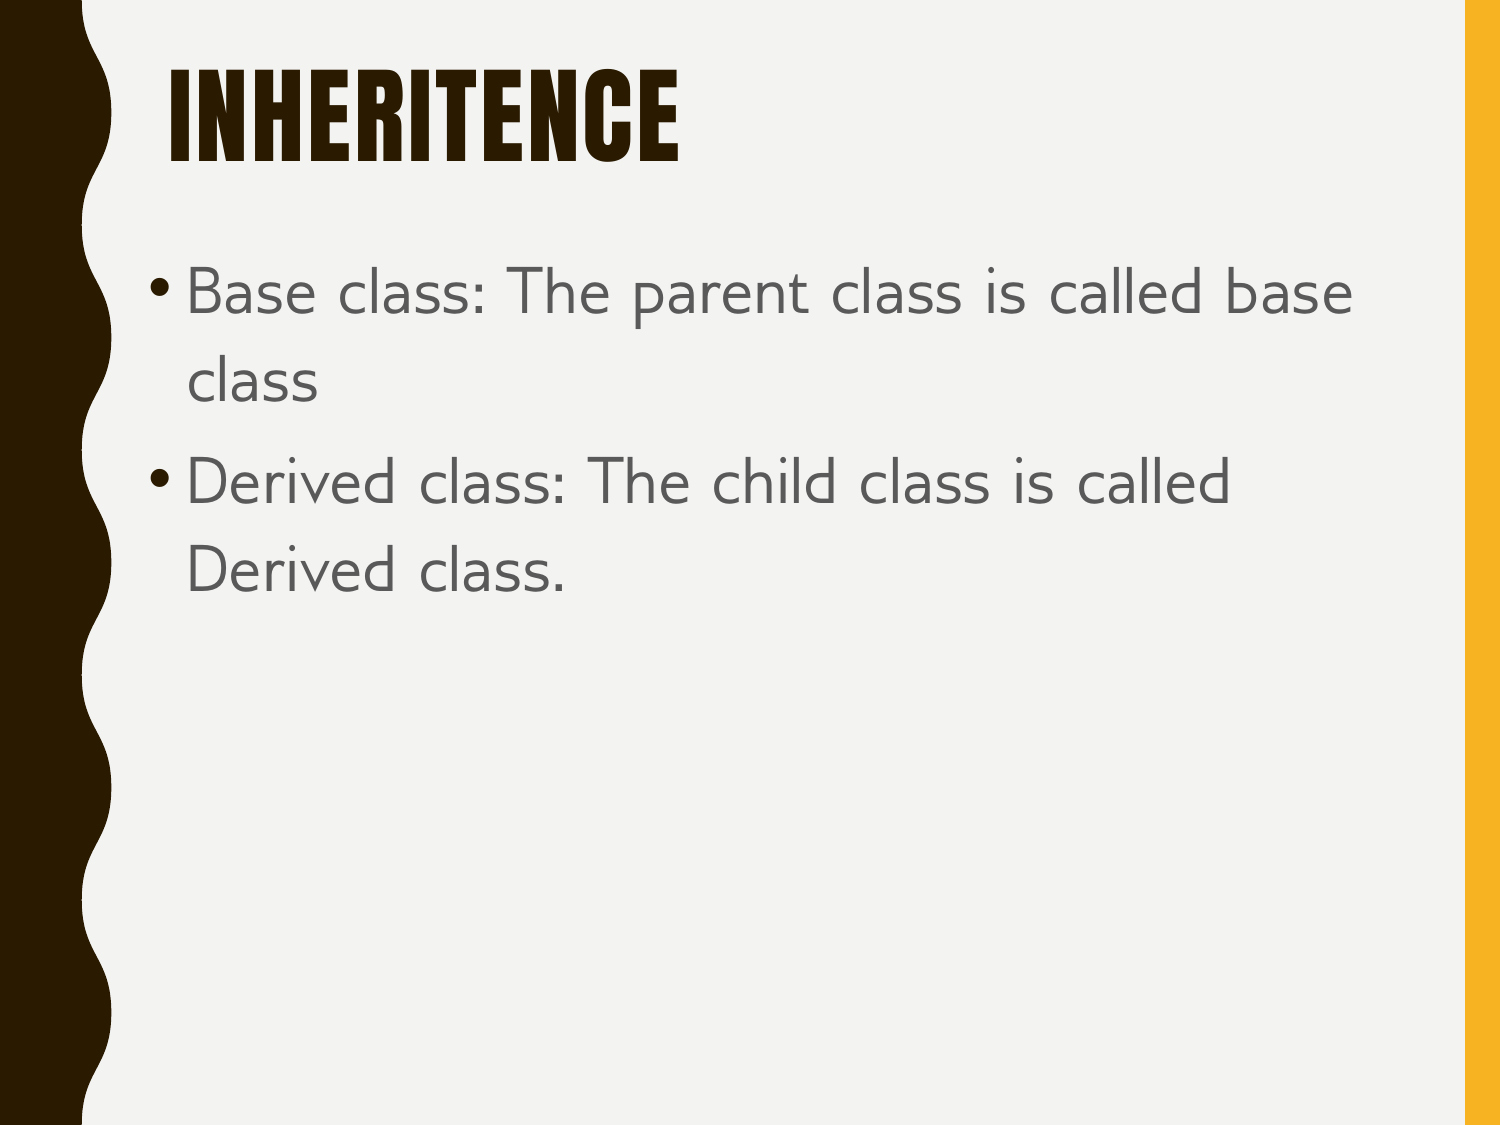

# Inheritence
Base class: The parent class is called base class
Derived class: The child class is called Derived class.